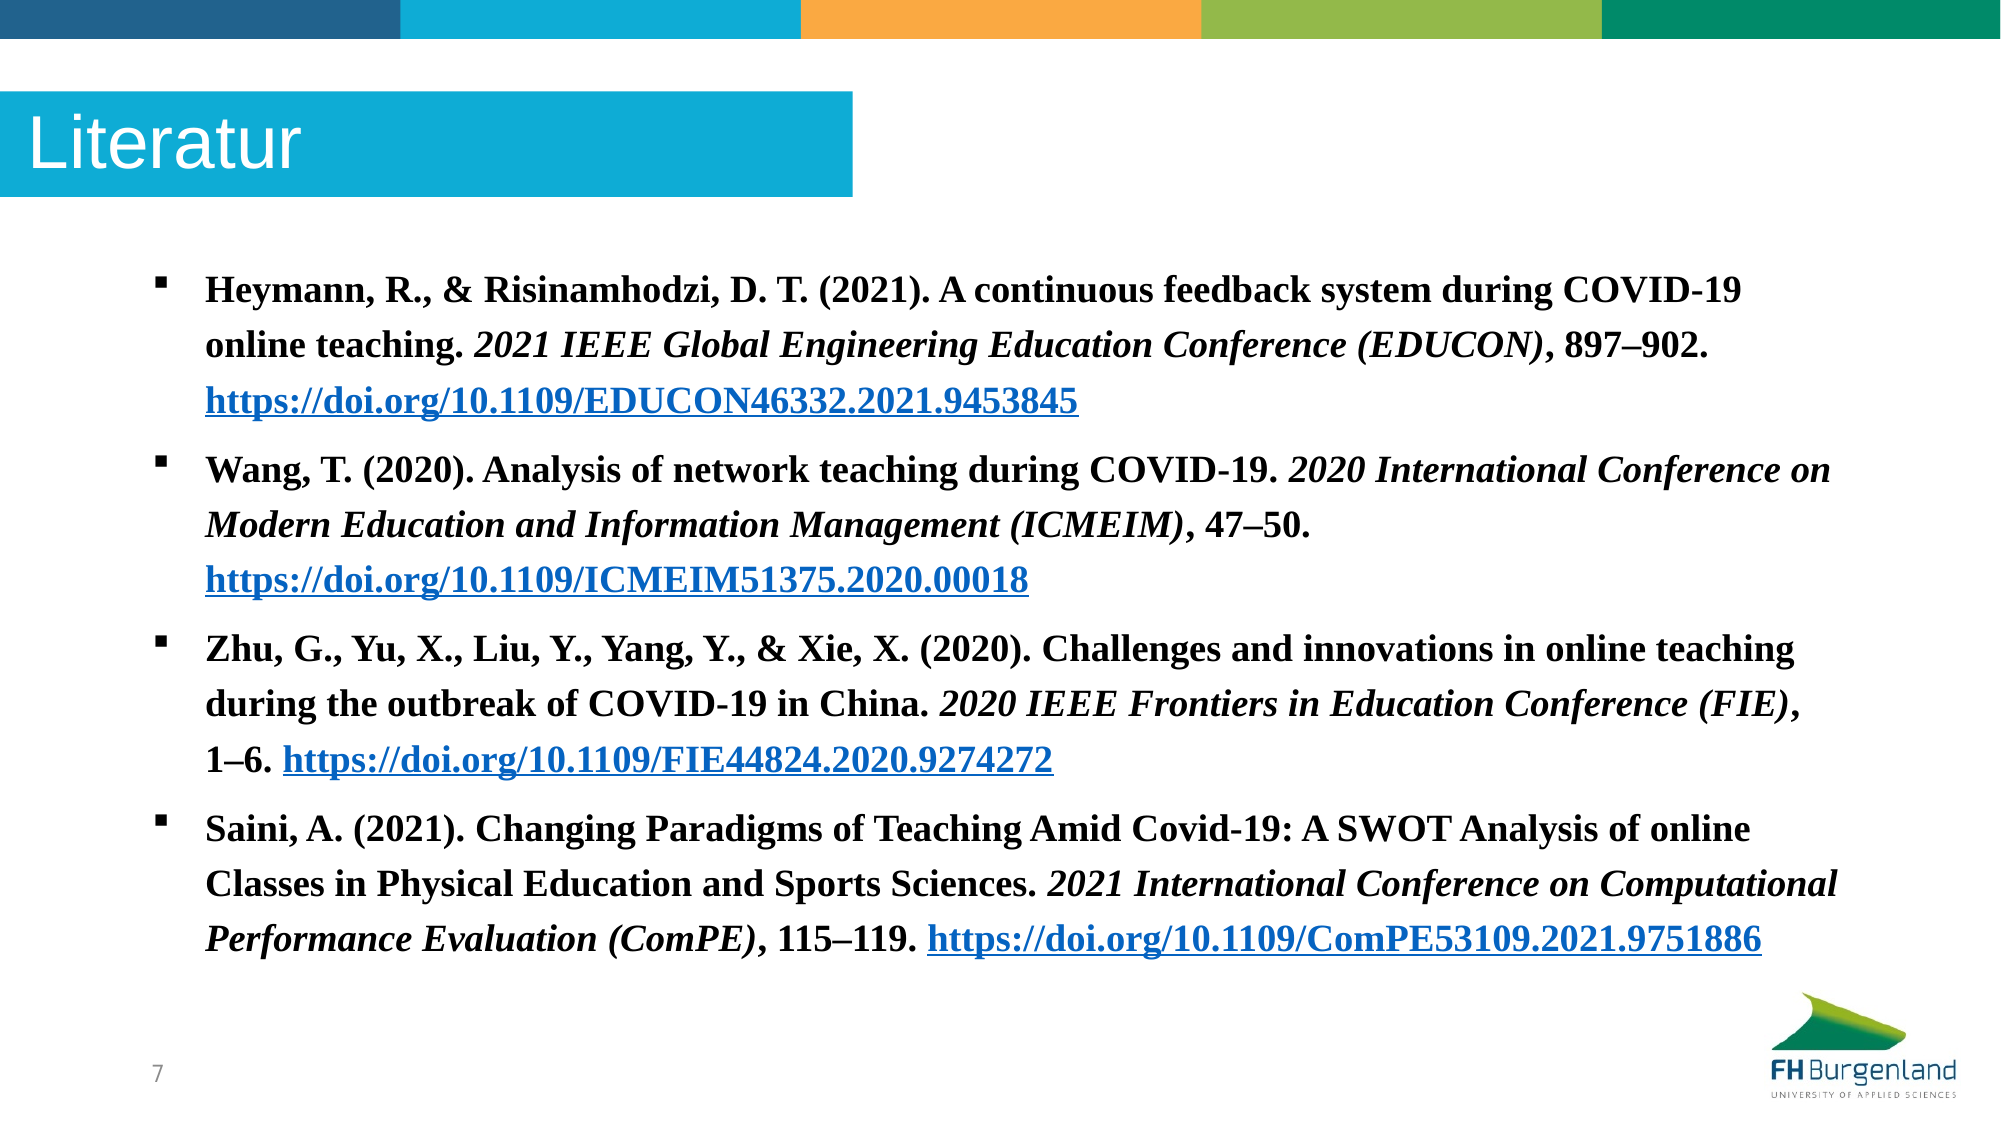

Literatur
Heymann, R., & Risinamhodzi, D. T. (2021). A continuous feedback system during COVID-19 online teaching. 2021 IEEE Global Engineering Education Conference (EDUCON), 897–902. https://doi.org/10.1109/EDUCON46332.2021.9453845
Wang, T. (2020). Analysis of network teaching during COVID-19. 2020 International Conference on Modern Education and Information Management (ICMEIM), 47–50. https://doi.org/10.1109/ICMEIM51375.2020.00018
Zhu, G., Yu, X., Liu, Y., Yang, Y., & Xie, X. (2020). Challenges and innovations in online teaching during the outbreak of COVID-19 in China. 2020 IEEE Frontiers in Education Conference (FIE), 1–6. https://doi.org/10.1109/FIE44824.2020.9274272
Saini, A. (2021). Changing Paradigms of Teaching Amid Covid-19: A SWOT Analysis of online Classes in Physical Education and Sports Sciences. 2021 International Conference on Computational Performance Evaluation (ComPE), 115–119. https://doi.org/10.1109/ComPE53109.2021.9751886

7